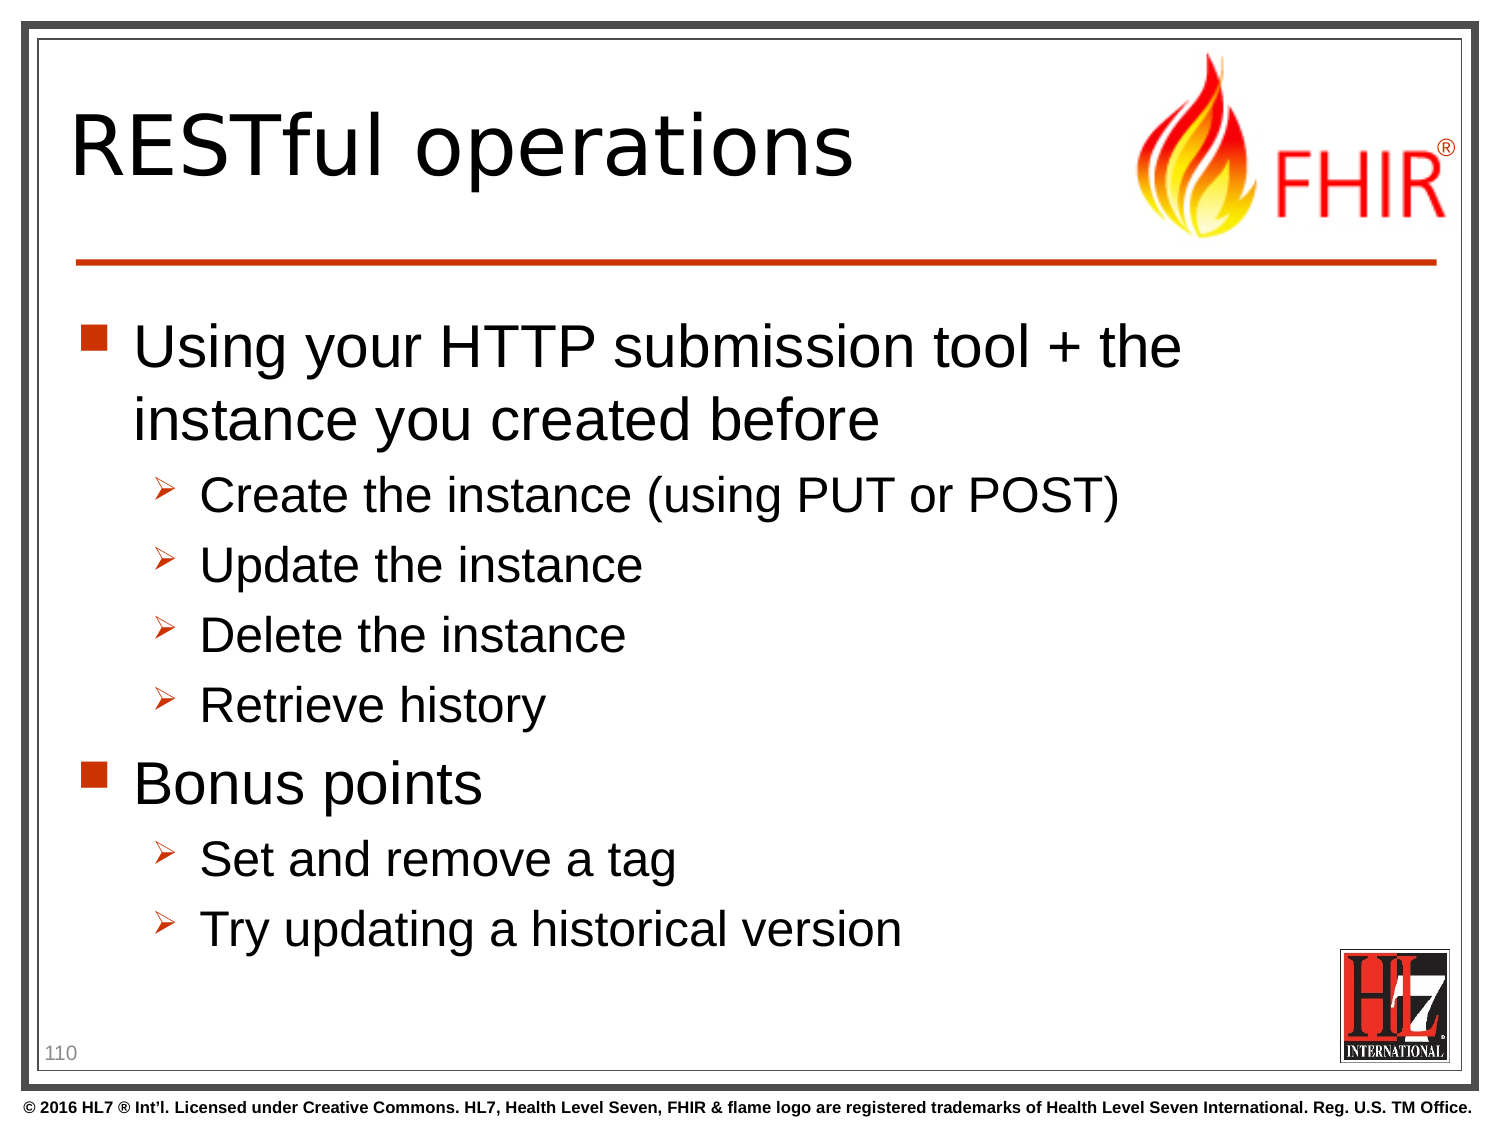

Using your HTTP submission tool + the instance you created before
Create the instance (using PUT or POST)
Update the instance
Delete the instance
Retrieve history
Bonus points
Set and remove a tag
Try updating a historical version
# RESTful operations
110